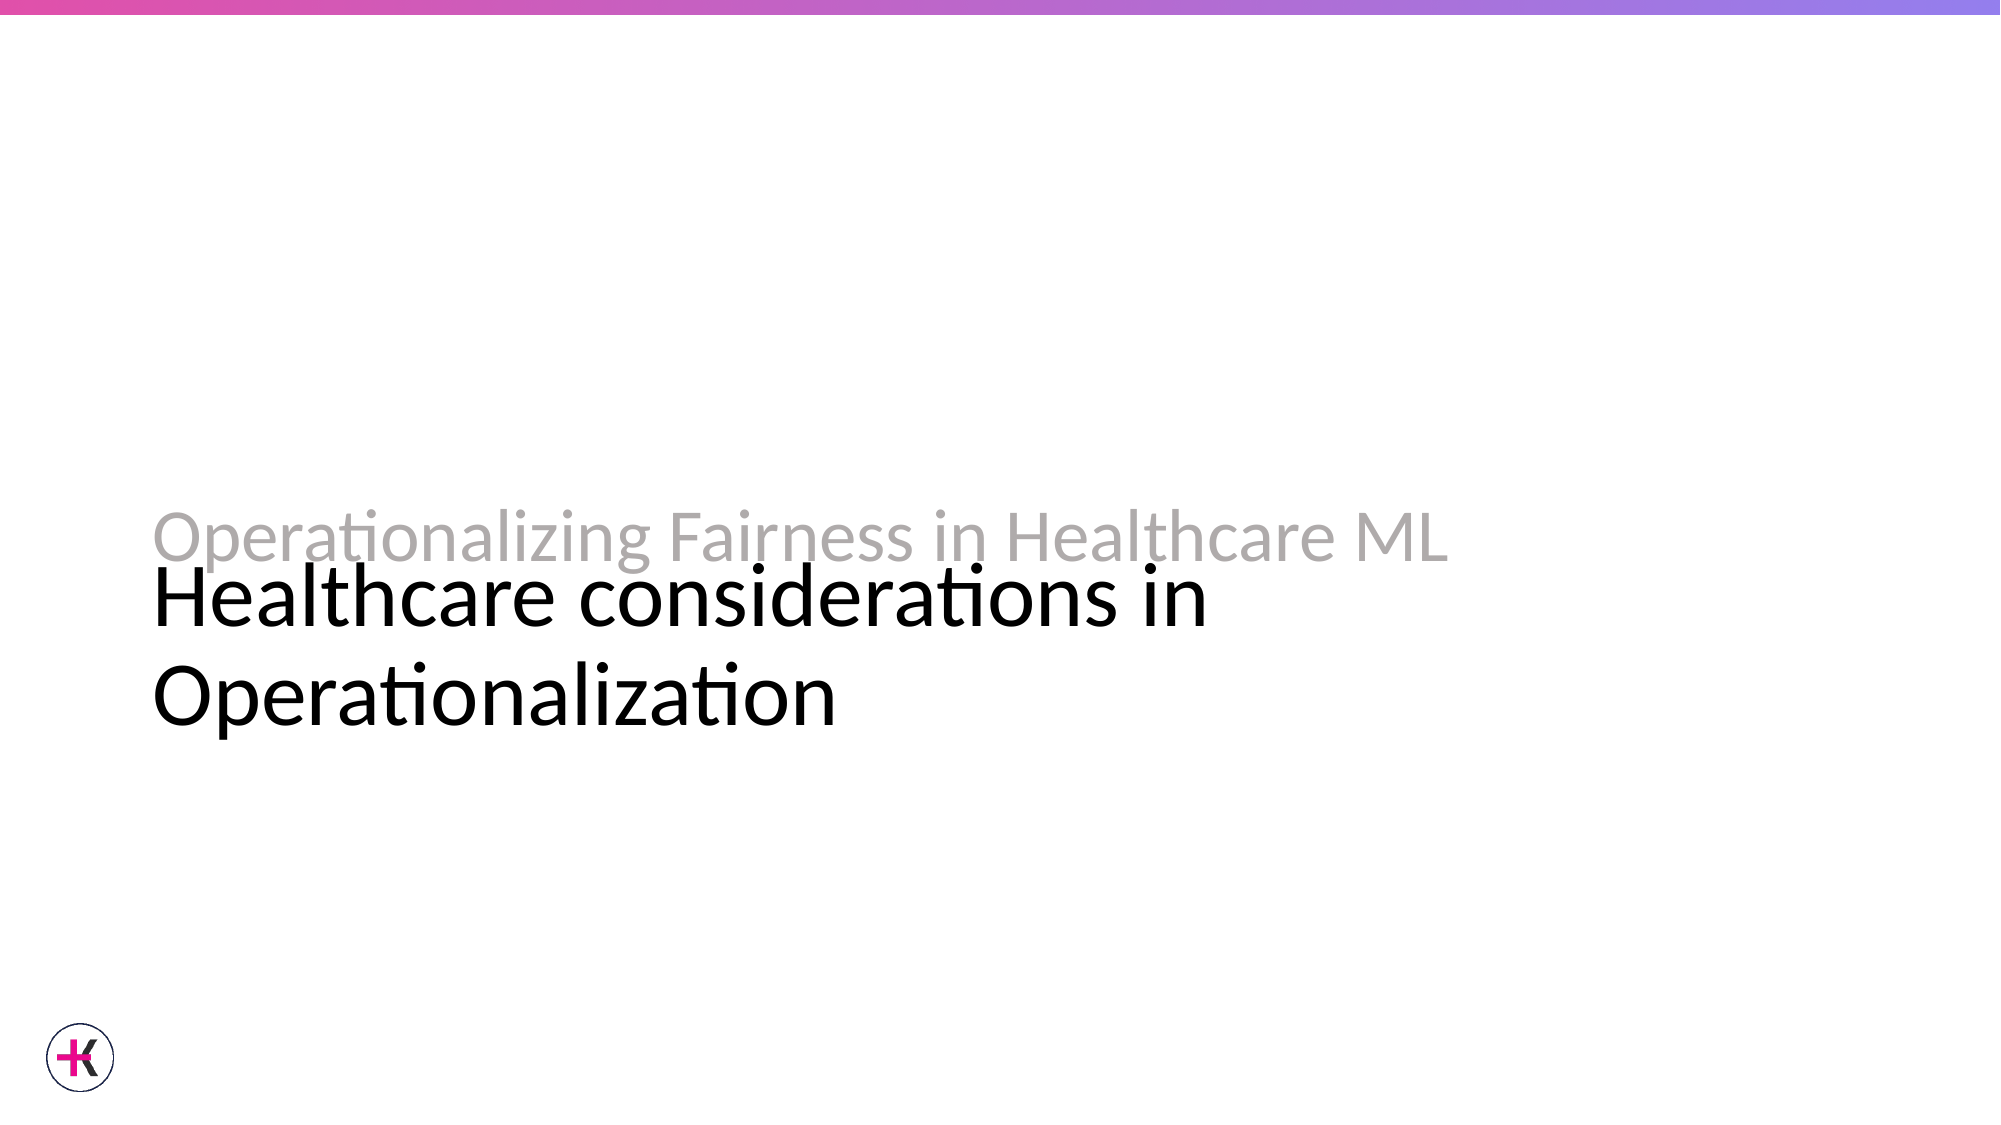

# Operationalizing Fairness in Healthcare ML
Healthcare considerations in Operationalization